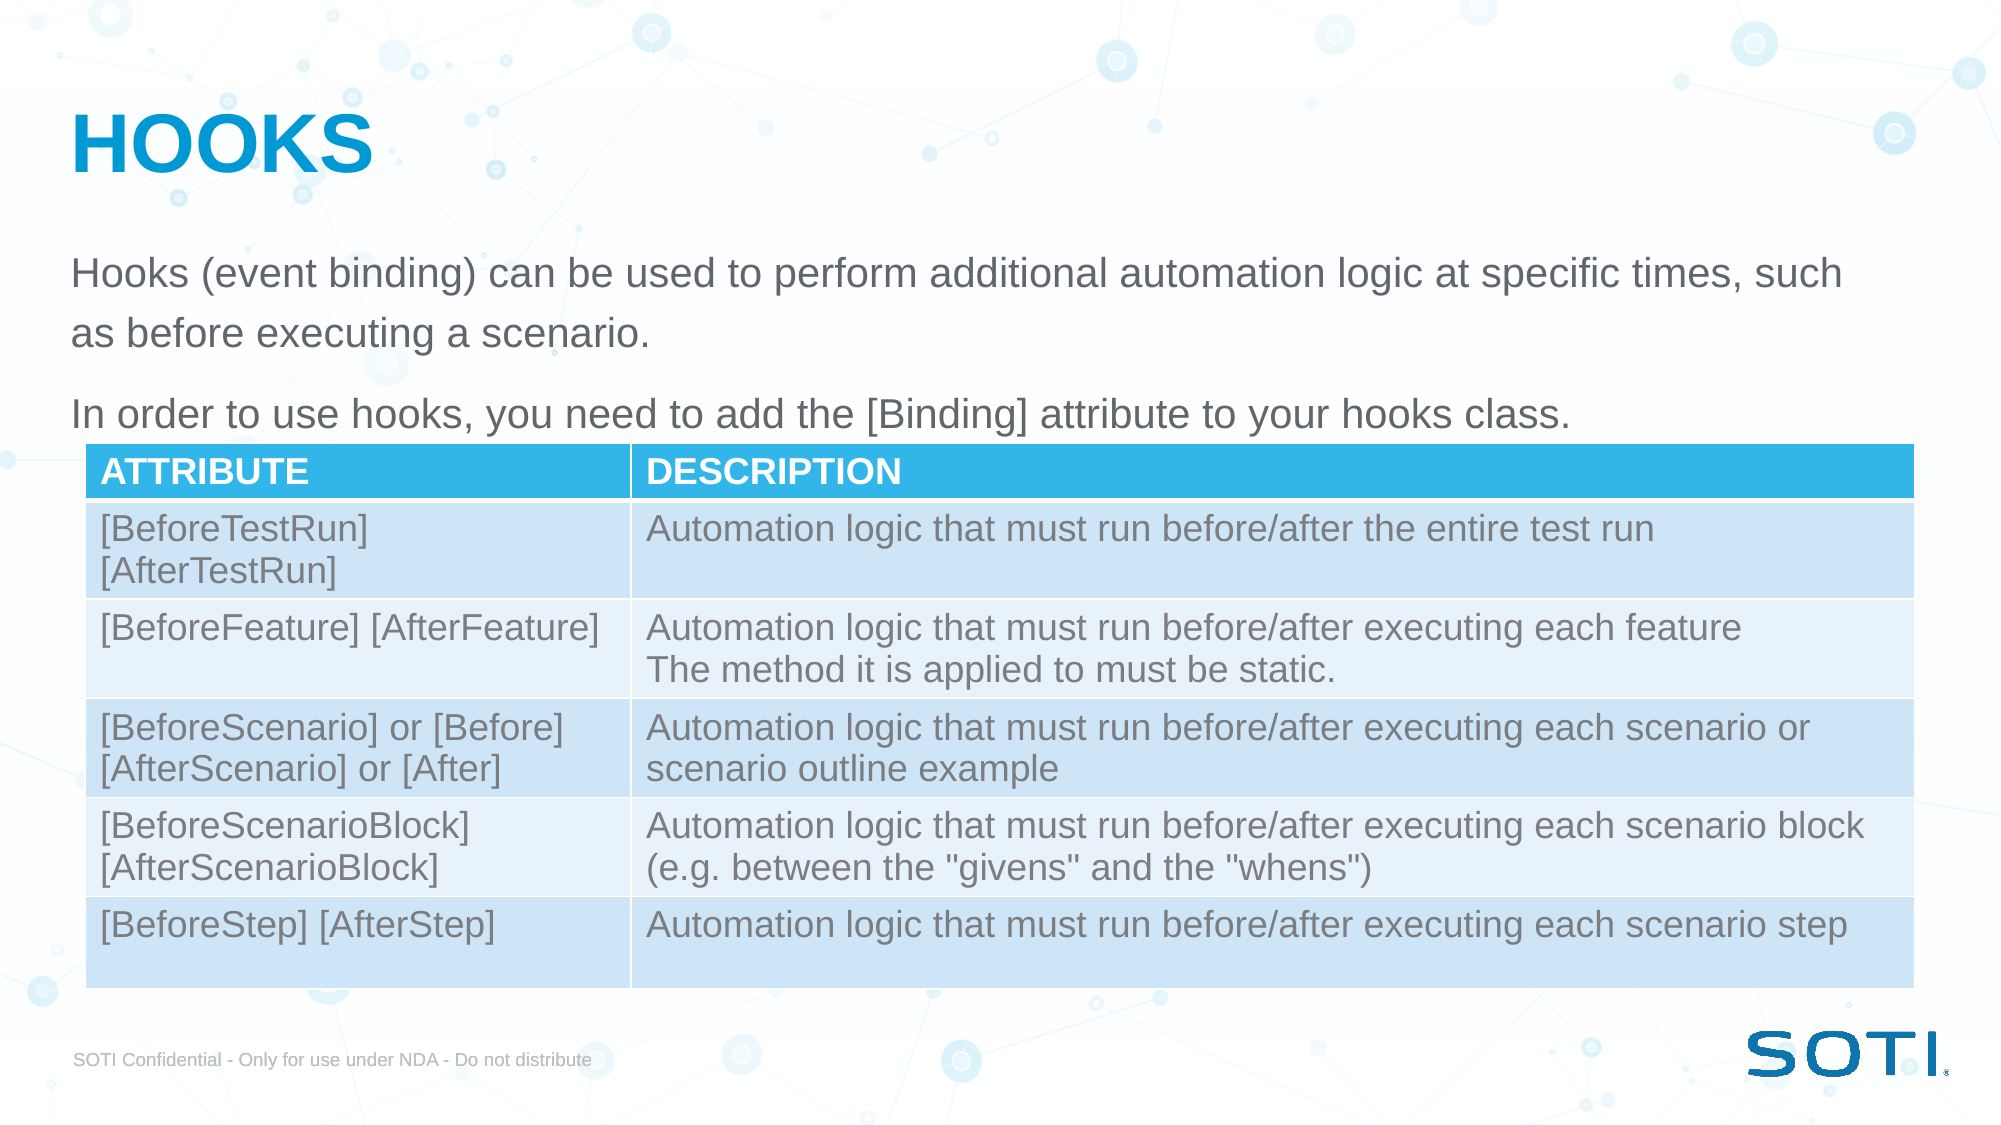

# Hooks
Hooks (event binding) can be used to perform additional automation logic at specific times, such as before executing a scenario.
In order to use hooks, you need to add the [Binding] attribute to your hooks class.
| ATTRIBUTE | DESCRIPTION |
| --- | --- |
| [BeforeTestRun] [AfterTestRun] | Automation logic that must run before/after the entire test run |
| [BeforeFeature] [AfterFeature] | Automation logic that must run before/after executing each feature The method it is applied to must be static. |
| [BeforeScenario] or [Before] [AfterScenario] or [After] | Automation logic that must run before/after executing each scenario or scenario outline example |
| [BeforeScenarioBlock] [AfterScenarioBlock] | Automation logic that must run before/after executing each scenario block (e.g. between the "givens" and the "whens") |
| [BeforeStep] [AfterStep] | Automation logic that must run before/after executing each scenario step |